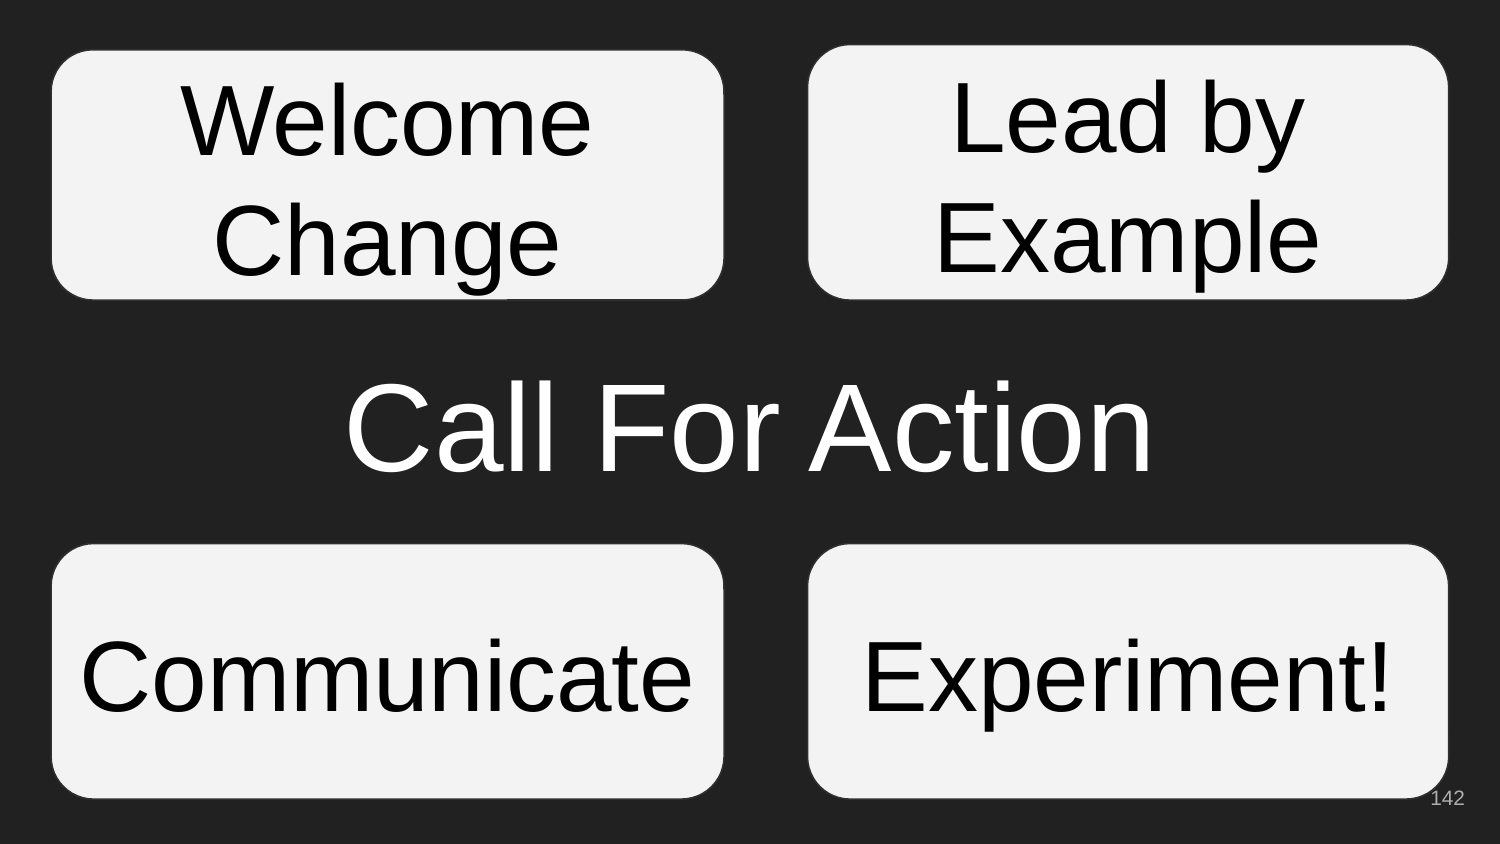

Lead by Example
Welcome Change
# Call For Action
Communicate
Experiment!
142